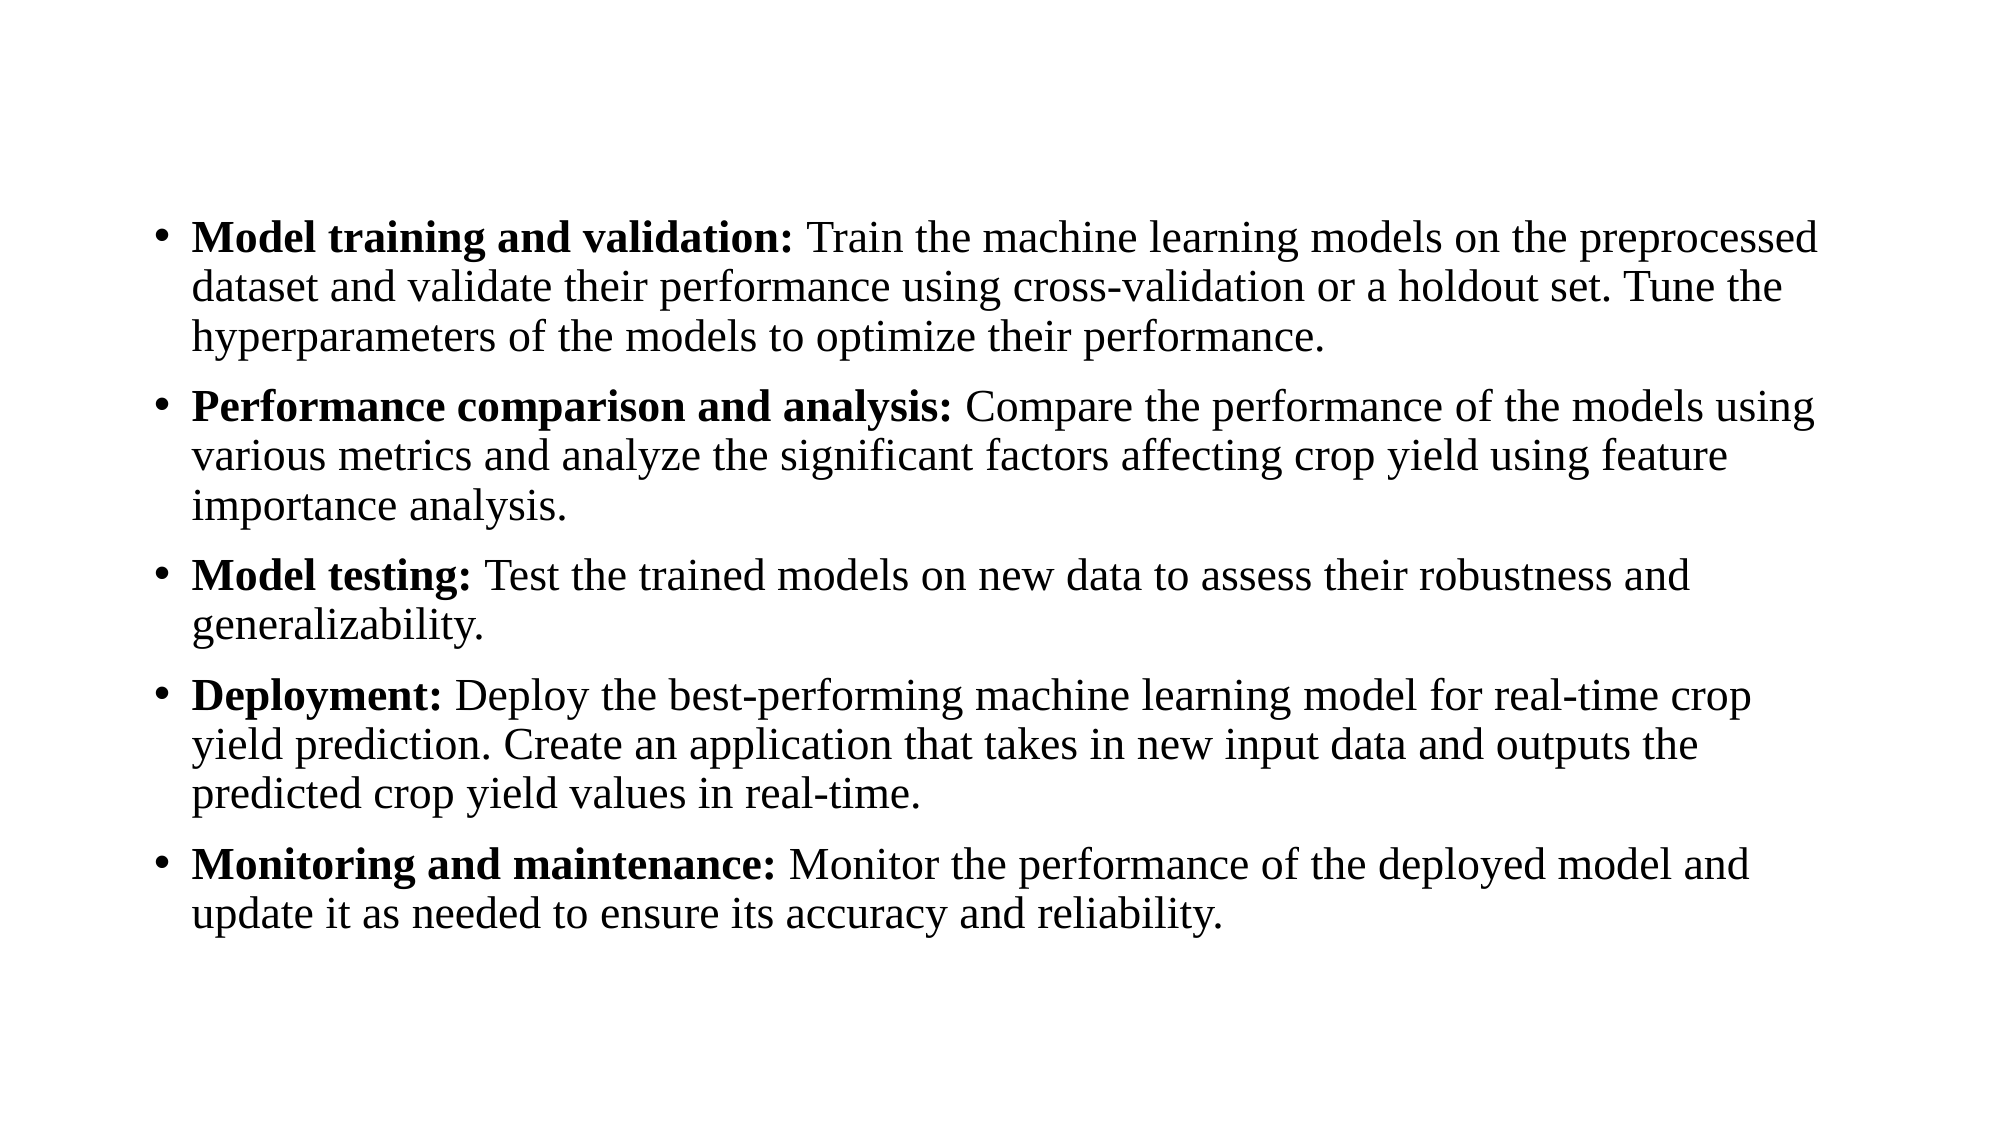

Model training and validation: Train the machine learning models on the preprocessed dataset and validate their performance using cross-validation or a holdout set. Tune the hyperparameters of the models to optimize their performance.
Performance comparison and analysis: Compare the performance of the models using various metrics and analyze the significant factors affecting crop yield using feature importance analysis.
Model testing: Test the trained models on new data to assess their robustness and generalizability.
Deployment: Deploy the best-performing machine learning model for real-time crop yield prediction. Create an application that takes in new input data and outputs the predicted crop yield values in real-time.
Monitoring and maintenance: Monitor the performance of the deployed model and update it as needed to ensure its accuracy and reliability.